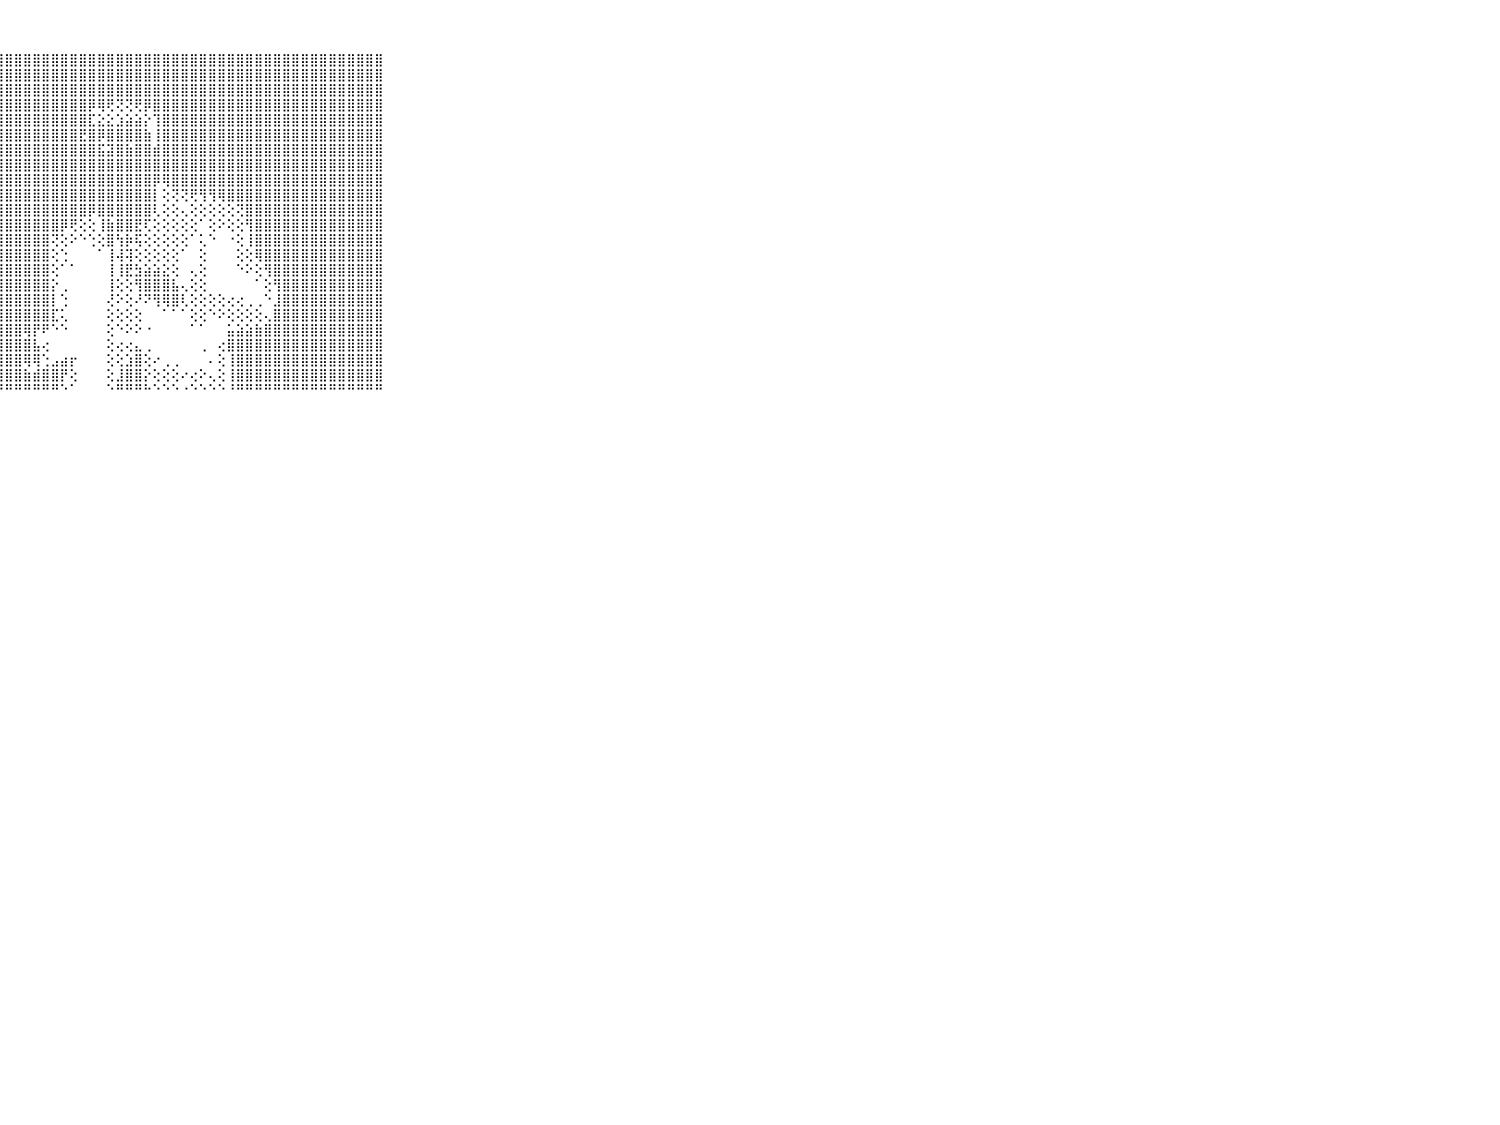

⠀⠀⠀⠀⠀⠀⠀⠀⠀⠀⠀⣿⣿⣿⣿⣿⣿⣿⣿⣿⣿⣿⣿⣿⣿⣿⣿⣿⣿⣿⣿⣿⣿⣿⣿⣿⣿⣿⣿⣿⣿⣿⣿⣿⣿⣿⣿⣿⣿⣿⣿⣿⣿⣿⣿⣿⣿⣿⣿⣿⣿⣿⣿⣿⣿⣿⣿⣿⣿⠀⠀⠀⠀⠀⠀⠀⠀⠀⠀⠀⠀
⠀⠀⠀⠀⠀⠀⠀⠀⠀⠀⠀⣿⣿⣿⣿⣿⣿⣿⣿⣿⣿⣿⣿⣿⣿⣿⣿⣿⣿⣿⣿⣿⣿⣿⣿⣿⣿⣿⣿⣿⣿⣿⣿⣿⣿⣿⣿⣿⣿⣿⣿⣿⣿⣿⣿⣿⣿⣿⣿⣿⣿⣿⣿⣿⣿⣿⣿⣿⣿⠀⠀⠀⠀⠀⠀⠀⠀⠀⠀⠀⠀
⠀⠀⠀⠀⠀⠀⠀⠀⠀⠀⠀⣿⣿⣿⣿⣿⣿⣿⣿⣿⣿⣿⣿⣿⣿⣿⣿⣿⣿⣿⣿⣿⣿⣿⣿⣿⣿⣿⣿⣿⣿⣿⣿⣿⣿⣿⣿⣿⣿⣿⣿⣿⣿⣿⣿⣿⣿⣿⣿⣿⣿⣿⣿⣿⣿⣿⣿⣿⣿⠀⠀⠀⠀⠀⠀⠀⠀⠀⠀⠀⠀
⠀⠀⠀⠀⠀⠀⠀⠀⠀⠀⠀⣿⣿⣿⣿⣿⣿⣿⣿⣿⣿⣿⣿⣿⣿⣿⣿⣿⣿⣿⣿⣿⣿⣿⣿⣿⣿⡿⢿⢟⢝⢝⢟⡿⣿⣿⣿⣿⣿⣿⣿⣿⣿⣿⣿⣿⣿⣿⣿⣿⣿⣿⣿⣿⣿⣿⣿⣿⣿⠀⠀⠀⠀⠀⠀⠀⠀⠀⠀⠀⠀
⠀⠀⠀⠀⠀⠀⠀⠀⠀⠀⠀⣿⣿⣿⣿⣿⣿⣿⣿⣿⣿⣿⣿⣿⣿⣿⣿⣿⣿⣿⣿⣿⣿⣿⣿⣿⣿⣏⣕⣕⣱⣵⣵⡕⢹⣿⣿⣿⣿⣿⣿⣿⣿⣿⣿⣿⣿⣿⣿⣿⣿⣿⣿⣿⣿⣿⣿⣿⣿⠀⠀⠀⠀⠀⠀⠀⠀⠀⠀⠀⠀
⠀⠀⠀⠀⠀⠀⠀⠀⠀⠀⠀⣿⣿⣿⣿⣿⣿⣿⣿⣿⣿⣿⣿⣿⣿⣿⣿⣿⣿⣿⣿⣿⣿⣿⣿⣿⣟⣿⡿⣿⣿⣿⣿⣷⢸⣿⣿⣿⣿⣿⣿⣿⣿⣿⣿⣿⣿⣿⣿⣿⣿⣿⣿⣿⣿⣿⣿⣿⣿⠀⠀⠀⠀⠀⠀⠀⠀⠀⠀⠀⠀
⠀⠀⠀⠀⠀⠀⠀⠀⠀⠀⠀⣿⣿⣿⣿⣿⣿⣿⣿⣿⣿⣿⣿⣿⣿⣿⣿⣿⣿⣿⣿⣿⣿⣿⣿⣿⣿⣿⣯⣽⣿⣷⣿⣿⣾⣿⣿⣿⣿⣿⣿⣿⣿⣿⣿⣿⣿⣿⣿⣿⣿⣿⣿⣿⣿⣿⣿⣿⣿⠀⠀⠀⠀⠀⠀⠀⠀⠀⠀⠀⠀
⠀⠀⠀⠀⠀⠀⠀⠀⠀⠀⠀⣿⣿⣿⣿⣿⣿⣿⣿⣿⣿⣿⣿⣿⣿⣿⣿⣿⣿⣿⣿⣿⣿⣿⣿⣿⣿⣿⣿⣿⣿⣿⣿⣿⣿⣿⣿⣿⣿⣿⣿⣿⣿⣿⣿⣿⣿⣿⣿⣿⣿⣿⣿⣿⣿⣿⣿⣿⣿⠀⠀⠀⠀⠀⠀⠀⠀⠀⠀⠀⠀
⠀⠀⠀⠀⠀⠀⠀⠀⠀⠀⠀⣿⣿⣿⣿⣿⣿⣿⣿⣿⣿⣿⣿⣿⣿⣿⣿⣿⣿⣿⣿⣿⣿⣿⣿⣿⣿⣿⣿⣿⣿⣿⣿⣿⡿⢿⣿⣿⣿⣿⣿⣿⣿⣿⣿⣿⣿⣿⣿⣿⣿⣿⣿⣿⣿⣿⣿⣿⣿⠀⠀⠀⠀⠀⠀⠀⠀⠀⠀⠀⠀
⠀⠀⠀⠀⠀⠀⠀⠀⠀⠀⠀⣿⣿⣿⣿⣿⣿⣿⣿⣿⣿⣿⣿⣿⣿⣿⣿⣿⣿⣿⣿⣿⣿⣿⣿⣿⣿⣿⣿⣿⣿⣿⣿⣿⡇⢕⢝⢝⢟⢻⢻⢿⣿⣿⣿⣿⣿⣿⣿⣿⣿⣿⣿⣿⣿⣿⣿⣿⣿⠀⠀⠀⠀⠀⠀⠀⠀⠀⠀⠀⠀
⠀⠀⠀⠀⠀⠀⠀⠀⠀⠀⠀⣿⣿⣿⣿⣿⣿⣿⣿⣿⣿⣿⣿⣿⣿⣿⣿⣿⣿⣿⣿⣿⣿⣿⣿⣿⣿⡿⣿⣿⣿⣿⣿⣿⢇⢕⢕⢄⢕⢕⢕⢕⢕⢝⣿⣿⣿⣿⣿⣿⣿⣿⣿⣿⣿⣿⣿⣿⣿⠀⠀⠀⠀⠀⠀⠀⠀⠀⠀⠀⠀
⠀⠀⠀⠀⠀⠀⠀⠀⠀⠀⠀⣿⣿⣿⣿⣿⣿⣿⣿⣿⣿⣿⣿⣿⣿⣿⣿⣿⣿⣿⣿⣿⣿⣿⡿⢟⢕⢕⢸⣷⣿⣿⣟⢏⢕⢕⢕⢕⢕⠁⢕⠕⢕⢕⢻⣿⣿⣿⣿⣿⣿⣿⣿⣿⣿⣿⣿⣿⣿⠀⠀⠀⠀⠀⠀⠀⠀⠀⠀⠀⠀
⠀⠀⠀⠀⠀⠀⠀⠀⠀⠀⠀⣿⣿⣿⣿⣿⣿⣿⣿⣿⣿⣿⣿⣿⣿⣿⣿⣿⣿⣿⣿⣿⣿⢝⢕⠕⠑⢑⢕⣿⢳⡷⢯⢕⢕⢕⢕⢕⠁⢅⠑⠀⠐⢕⢸⣿⣿⣿⣿⣿⣿⣿⣿⣿⣿⣿⣿⣿⣿⠀⠀⠀⠀⠀⠀⠀⠀⠀⠀⠀⠀
⠀⠀⠀⠀⠀⠀⠀⠀⠀⠀⠀⣿⣿⣿⣿⣿⣿⣿⣿⣿⣿⣿⣿⣿⣿⣿⣿⣿⣿⣿⣿⣿⣿⢕⢑⠀⠀⠀⠁⢸⢼⢽⢕⢕⢕⢕⢕⠁⠀⢕⠀⠀⠀⢕⢕⢿⣿⣿⣿⣿⣿⣿⣿⣿⣿⣿⣿⣿⣿⠀⠀⠀⠀⠀⠀⠀⠀⠀⠀⠀⠀
⠀⠀⠀⠀⠀⠀⠀⠀⠀⠀⠀⣿⣿⣿⣿⣿⣿⣿⣿⣿⣿⣿⣿⣿⣿⣿⣿⣿⣿⣿⣿⣿⣿⢕⠁⠁⠀⠀⠀⢸⢸⣟⣳⣵⣵⣕⢕⠀⢄⢕⠀⠀⠀⠑⠕⢕⢻⣿⣿⣿⣿⣿⣿⣿⣿⣿⣿⣿⣿⠀⠀⠀⠀⠀⠀⠀⠀⠀⠀⠀⠀
⠀⠀⠀⠀⠀⠀⠀⠀⠀⠀⠀⣿⣿⣿⣿⣿⣿⣿⣿⣿⣿⣿⣿⣿⣿⣿⣿⣿⣿⣿⣿⣿⣿⡕⢀⠀⠀⠀⠀⢸⢕⢕⢻⣿⣿⣿⣧⢄⢕⢕⠀⠀⠀⠀⠀⠁⢕⢻⣿⣿⣿⣿⣿⣿⣿⣿⣿⣿⣿⠀⠀⠀⠀⠀⠀⠀⠀⠀⠀⠀⠀
⠀⠀⠀⠀⠀⠀⠀⠀⠀⠀⠀⣿⣿⣿⣿⣿⣿⣿⣿⣿⣿⣿⣿⣿⣿⣿⣿⣿⣿⣿⣿⣿⣿⡇⢑⠀⠀⠀⠀⢜⠕⢕⠜⠝⢻⢿⣿⢇⢕⢕⢕⢕⢔⢔⢀⢀⠑⣸⣿⣿⣿⣿⣿⣿⣿⣿⣿⣿⣿⠀⠀⠀⠀⠀⠀⠀⠀⠀⠀⠀⠀
⠀⠀⠀⠀⠀⠀⠀⠀⠀⠀⠀⣿⣿⣿⣿⣿⣿⣿⣿⣿⣿⣿⣿⣿⣿⣿⣿⣿⣿⣿⣿⣿⣿⣏⢅⠀⠀⠀⠀⢕⢕⢕⢕⠀⠀⠁⠁⠁⢕⢕⠑⠕⢕⢕⢕⢕⢄⣿⣿⣿⣿⣿⣿⣿⣿⣿⣿⣿⣿⠀⠀⠀⠀⠀⠀⠀⠀⠀⠀⠀⠀
⠀⠀⠀⠀⠀⠀⠀⠀⠀⠀⠀⣿⣿⣿⣿⣿⣿⣿⣿⣿⣿⣿⣿⣿⣿⣿⣿⣿⣿⣿⢿⡟⠟⠑⠑⠀⠀⠀⠀⢕⠑⠕⠕⠐⠀⠀⠀⠀⠁⠁⠀⠀⣥⣵⣵⣷⣿⣿⣿⣿⣿⣿⣿⣿⣿⣿⣿⣿⣿⠀⠀⠀⠀⠀⠀⠀⠀⠀⠀⠀⠀
⠀⠀⠀⠀⠀⠀⠀⠀⠀⠀⠀⣿⣿⣿⣿⣿⣿⣿⣿⣿⣿⣿⣿⣿⣿⣿⣿⣿⣿⣿⣿⣧⢔⠀⠀⠀⠀⠀⠀⢕⢔⢔⣄⢀⠀⠀⠀⠀⠀⢀⠀⢔⣿⣿⣿⣿⣿⣿⣿⣿⣿⣿⣿⣿⣿⣿⣿⣿⣿⠀⠀⠀⠀⠀⠀⠀⠀⠀⠀⠀⠀
⠀⠀⠀⠀⠀⠀⠀⠀⠀⠀⠀⣿⣿⣿⣿⣿⣿⣿⣿⣿⣿⣿⣿⣿⣿⣿⣿⣿⣿⣿⢿⢿⢑⣠⣴⡖⠀⠀⠀⢕⢕⣱⣿⢕⠔⢀⢀⠀⠀⠀⠄⢕⢸⣿⣿⣿⣿⣿⣿⣿⣿⣿⣿⣿⣿⣿⣿⣿⣿⠀⠀⠀⠀⠀⠀⠀⠀⠀⠀⠀⠀
⠀⠀⠀⠀⠀⠀⠀⠀⠀⠀⠀⣿⣿⣿⣿⣿⣿⣿⣿⣿⣿⣿⣿⣿⣿⣿⣿⣿⣿⣿⣷⣾⣿⣿⡟⢕⠀⠀⠀⢕⣸⣿⣿⡕⢕⢕⢕⠔⢔⠕⢄⢕⢸⣿⣿⣿⣿⣿⣿⣿⣿⣿⣿⣿⣿⣿⣿⣿⣿⠀⠀⠀⠀⠀⠀⠀⠀⠀⠀⠀⠀
⠀⠀⠀⠀⠀⠀⠀⠀⠀⠀⠀⠛⠛⠛⠛⠛⠛⠛⠛⠛⠛⠛⠛⠛⠛⠛⠛⠛⠛⠛⠛⠛⠛⠛⠑⠁⠀⠀⠀⠑⠛⠛⠛⠓⠑⠑⠑⠐⠑⠑⠑⠑⠘⠛⠛⠛⠛⠛⠛⠛⠛⠛⠛⠛⠛⠛⠛⠛⠛⠀⠀⠀⠀⠀⠀⠀⠀⠀⠀⠀⠀